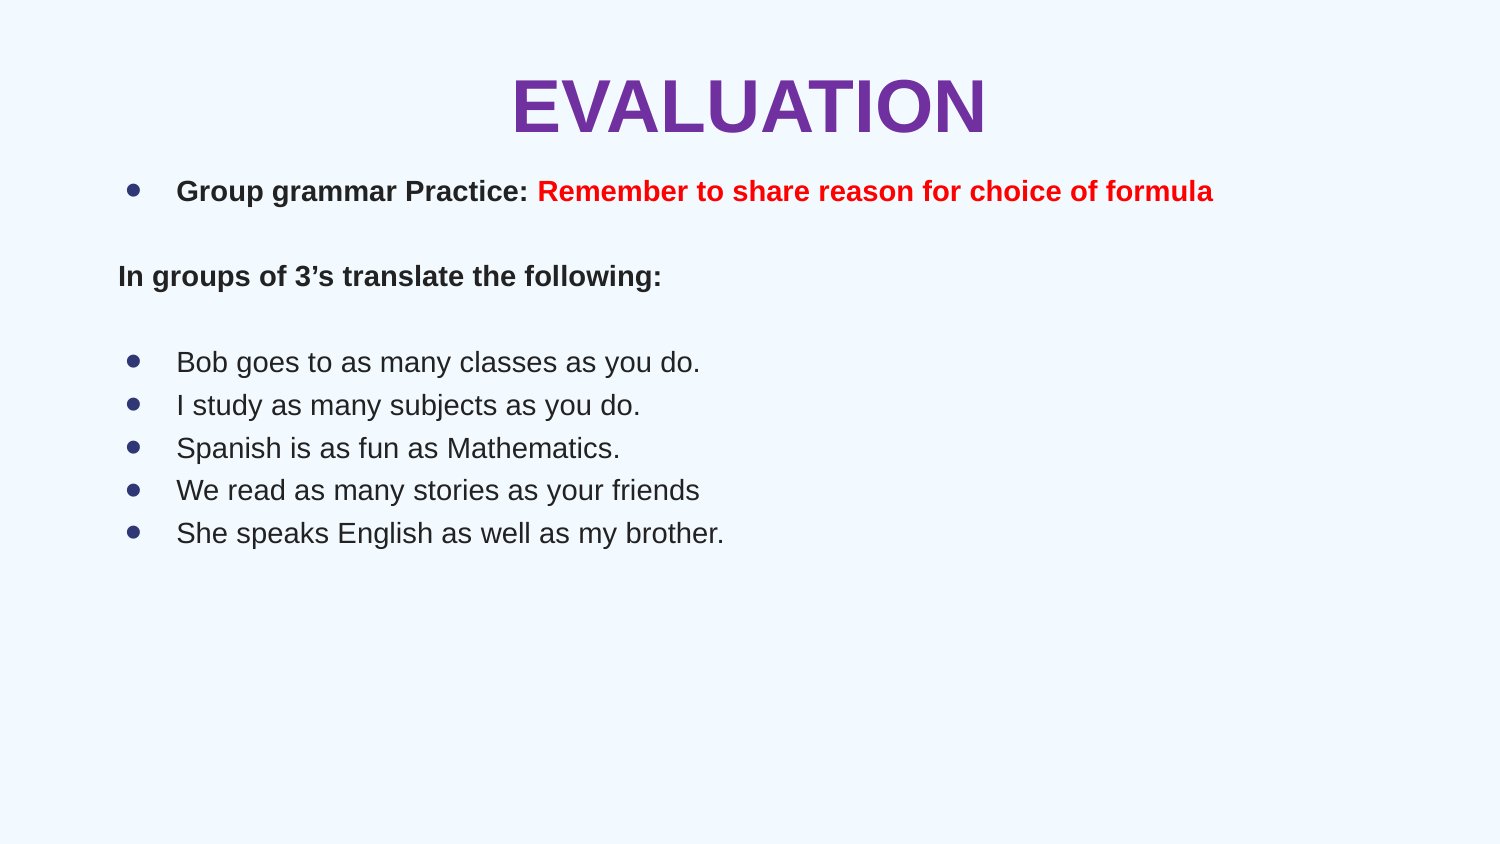

# EVALUATION
Group grammar Practice: Remember to share reason for choice of formula

In groups of 3’s translate the following:

Bob goes to as many classes as you do.
I study as many subjects as you do.
Spanish is as fun as Mathematics.
We read as many stories as your friends
She speaks English as well as my brother.